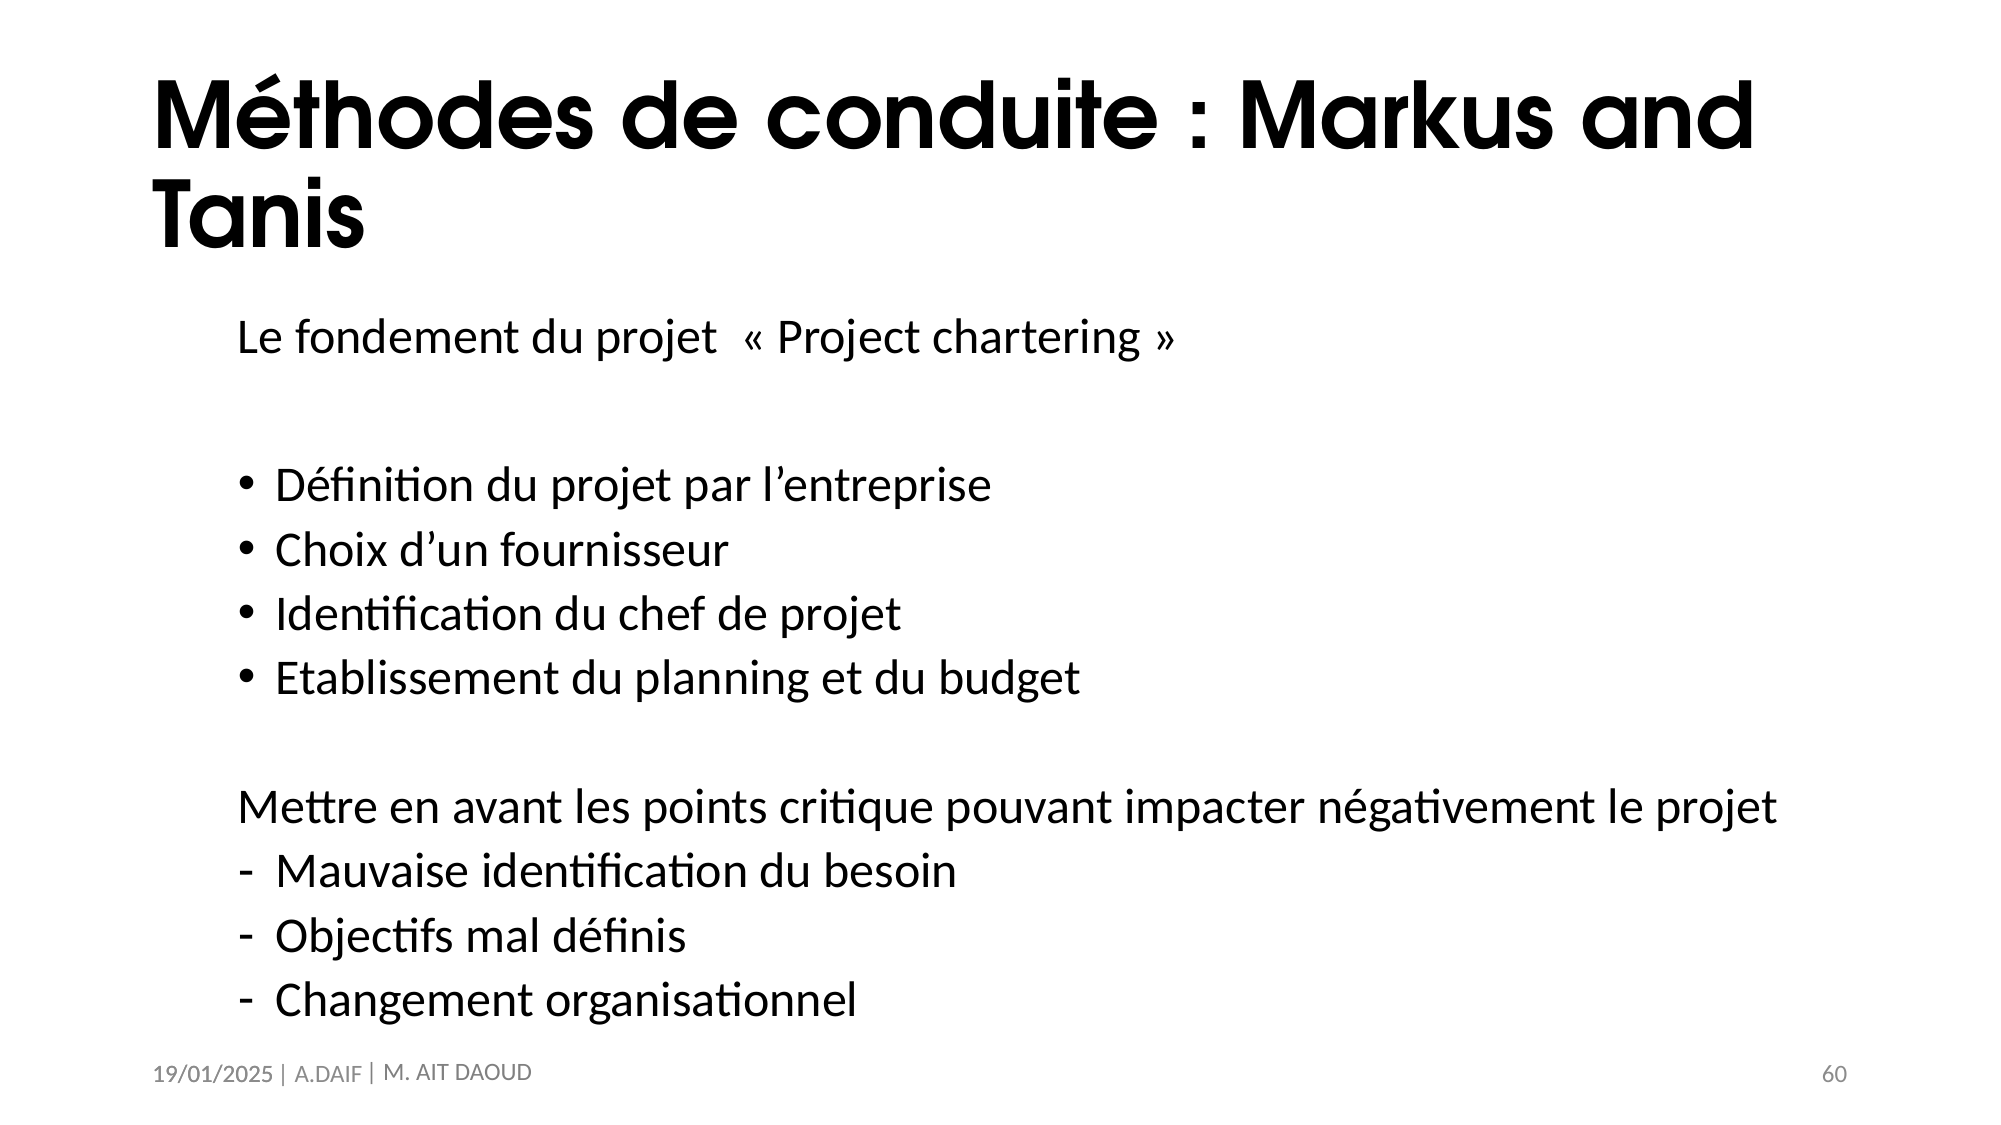

# Méthodes de conduite : Markus and Tanis
Le fondement du projet  « Project chartering »

Définition du projet par l’entreprise
Choix d’un fournisseur
Identification du chef de projet
Etablissement du planning et du budget

Mettre en avant les points critique pouvant impacter négativement le projet
Mauvaise identification du besoin
Objectifs mal définis
Changement organisationnel

19/01/2025
60